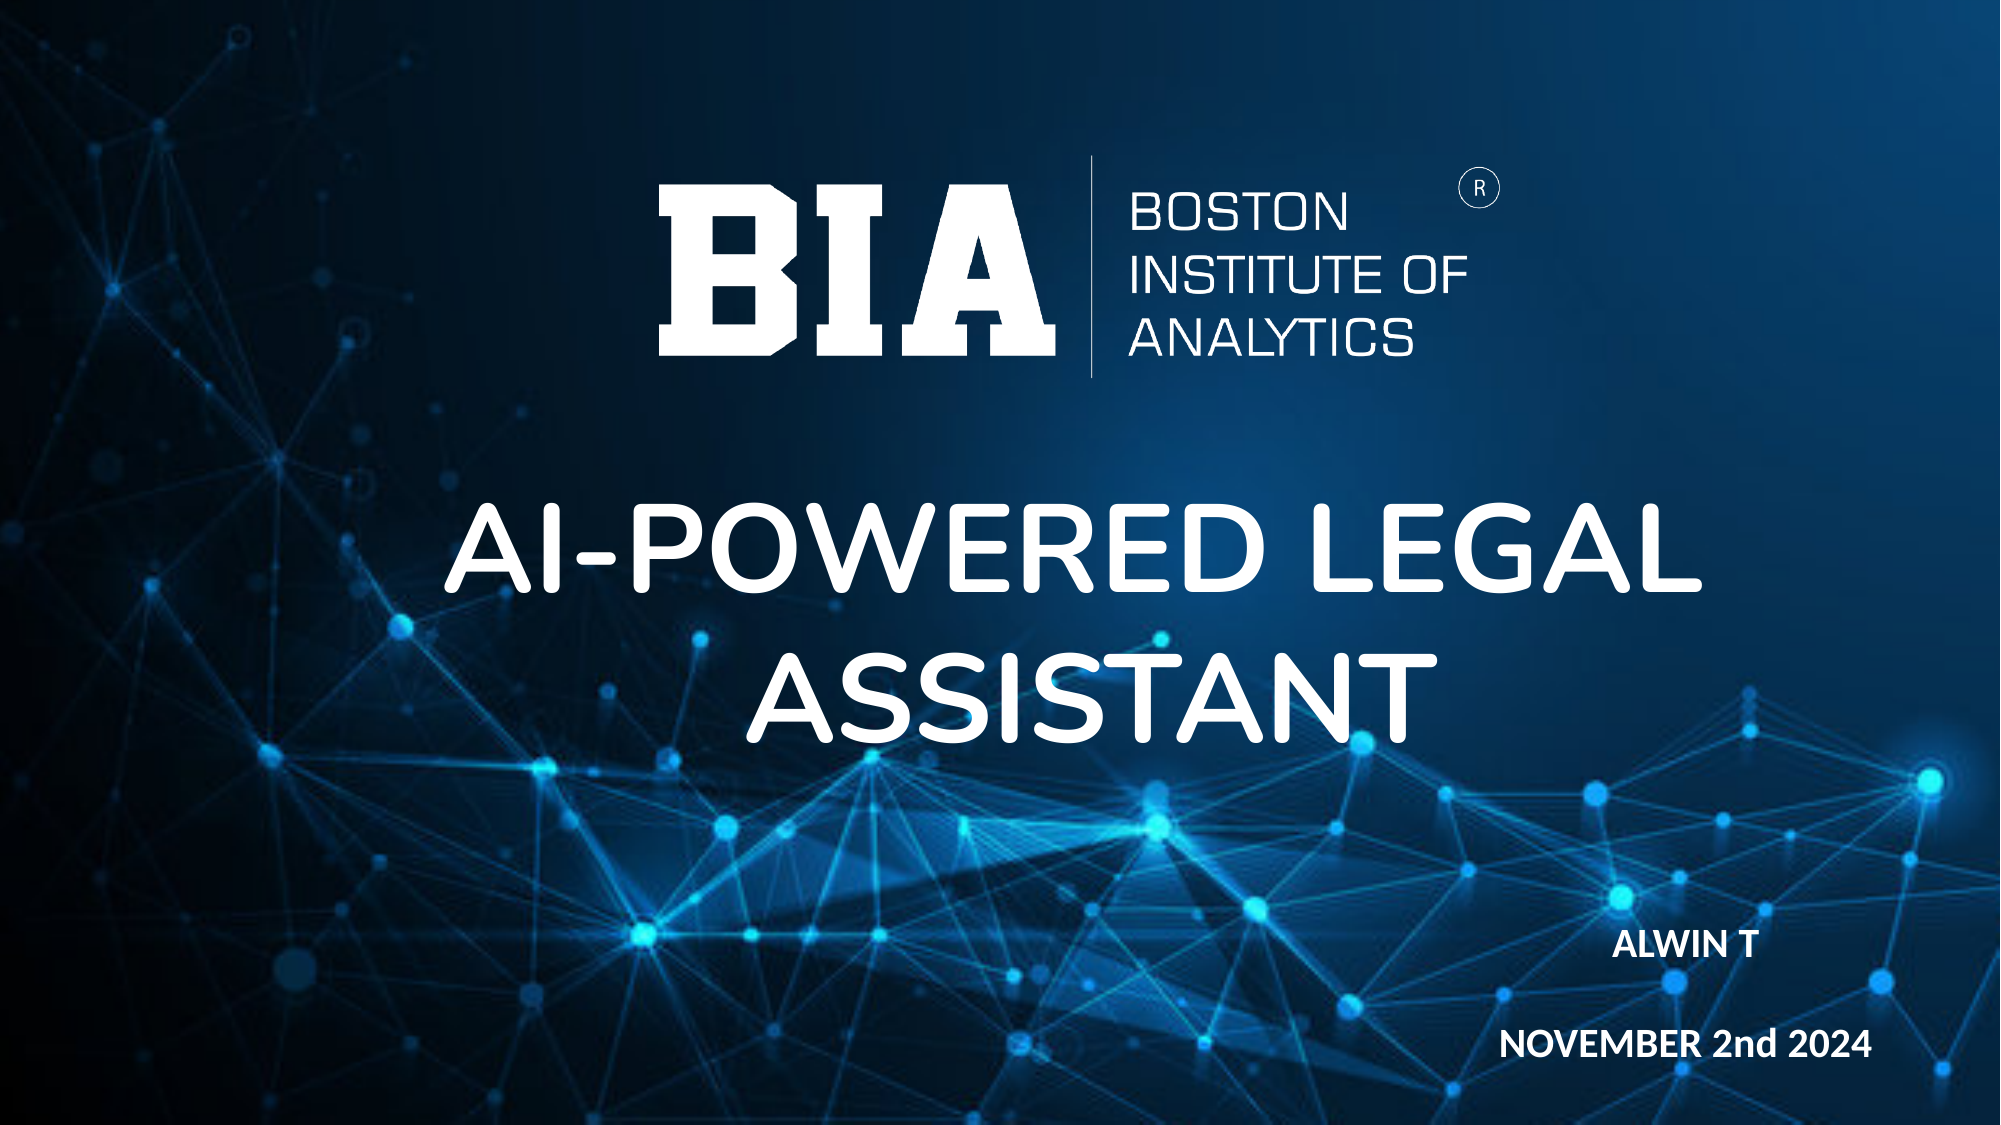

AI-POWERED LEGAL
ASSISTANT
ALWIN T

NOVEMBER 2nd 2024